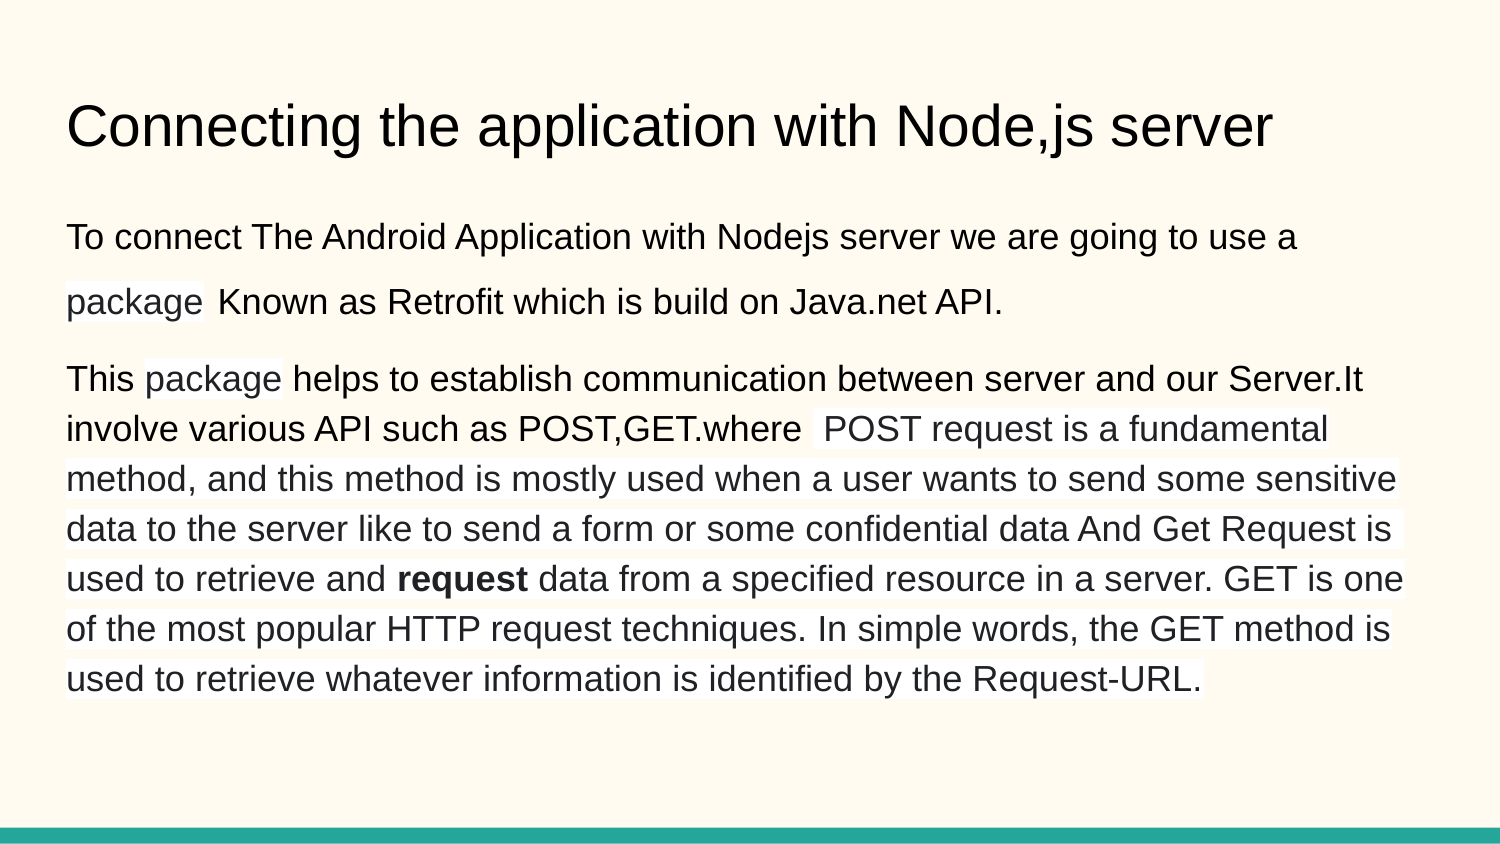

# Connecting the application with Node,js server
To connect The Android Application with Nodejs server we are going to use a package Known as Retrofit which is build on Java.net API.
This package helps to establish communication between server and our Server.It involve various API such as POST,GET.where  POST request is a fundamental method, and this method is mostly used when a user wants to send some sensitive data to the server like to send a form or some confidential data And Get Request is  used to retrieve and request data from a specified resource in a server. GET is one of the most popular HTTP request techniques. In simple words, the GET method is used to retrieve whatever information is identified by the Request-URL.